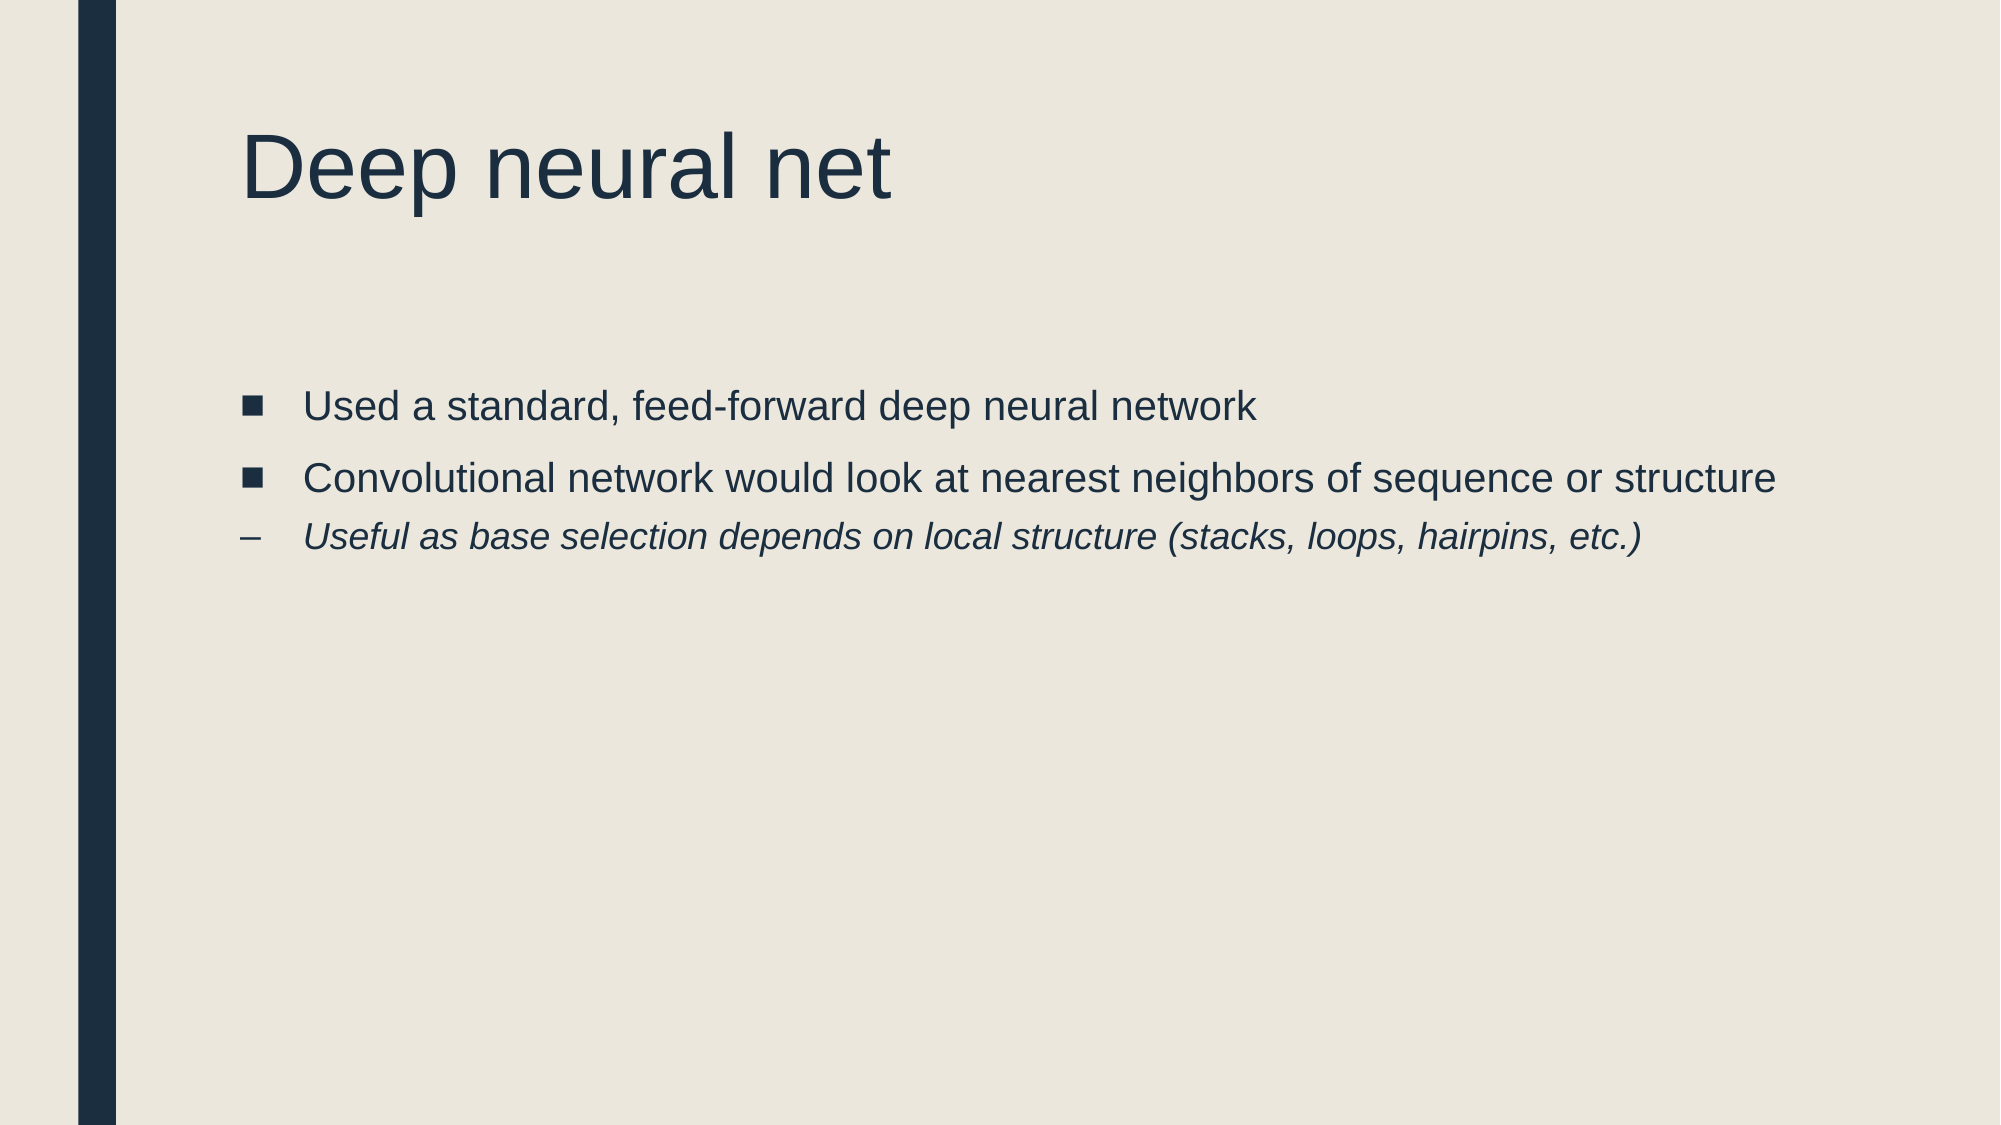

# Deep neural net
Used a standard, feed-forward deep neural network
Convolutional network would look at nearest neighbors of sequence or structure
Useful as base selection depends on local structure (stacks, loops, hairpins, etc.)